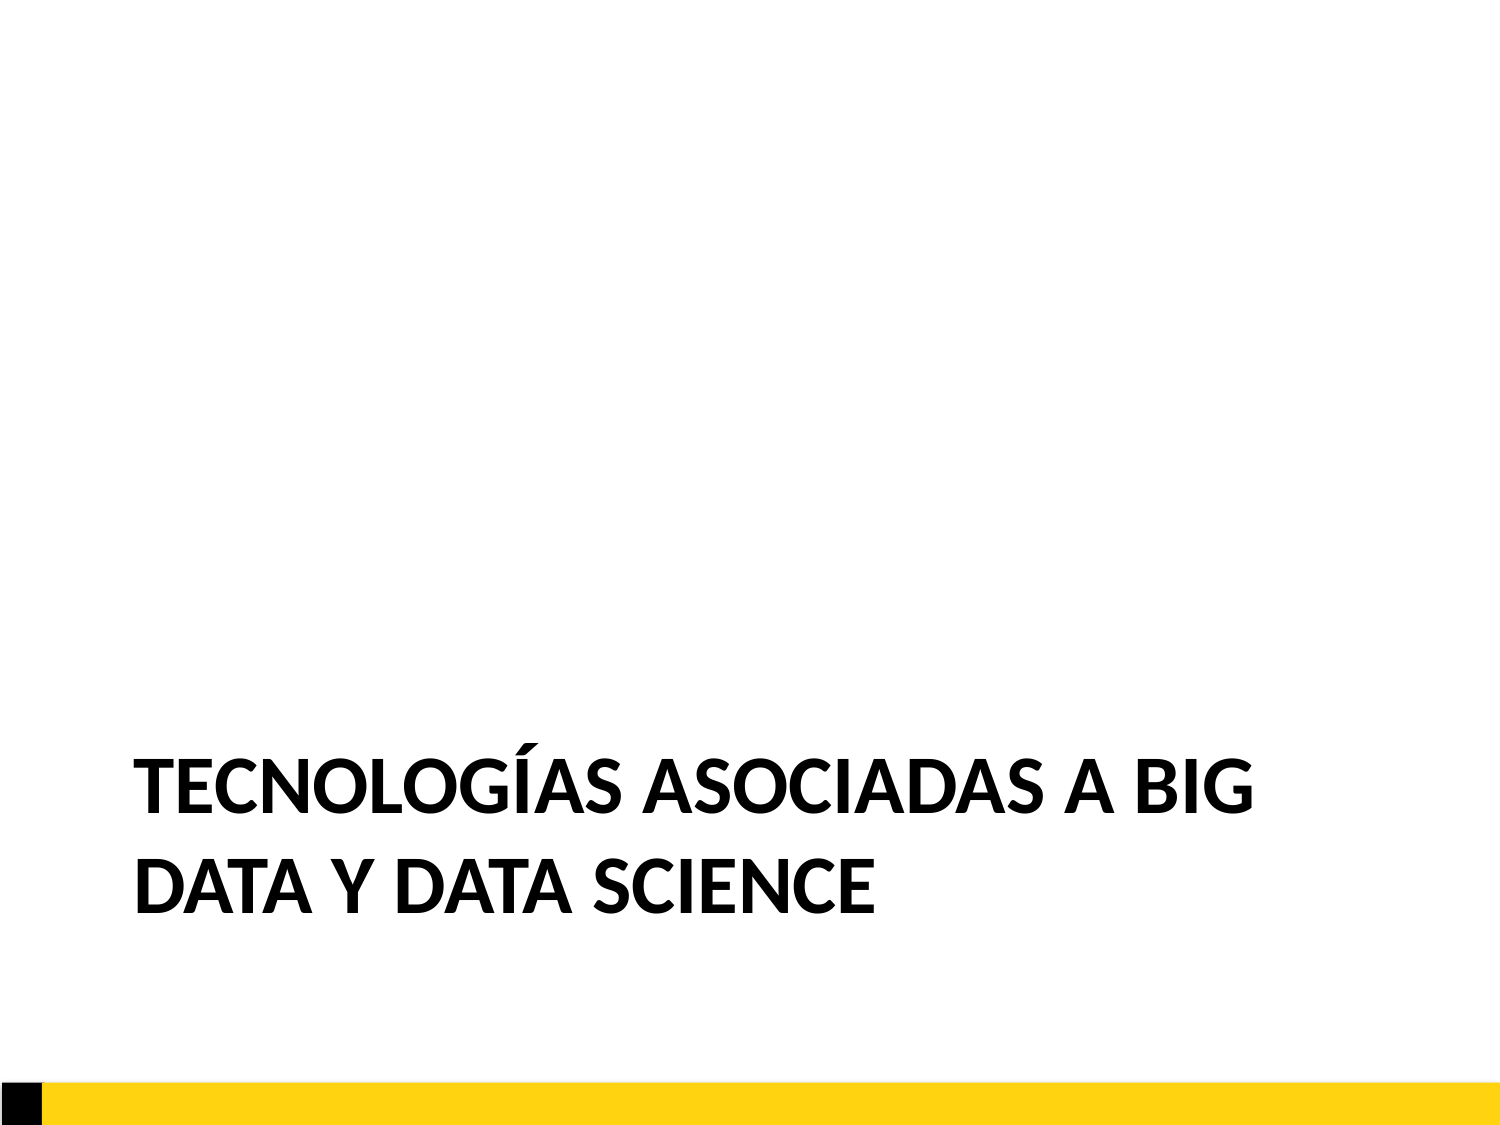

# Tecnologías asociadas a BIG Data y Data science